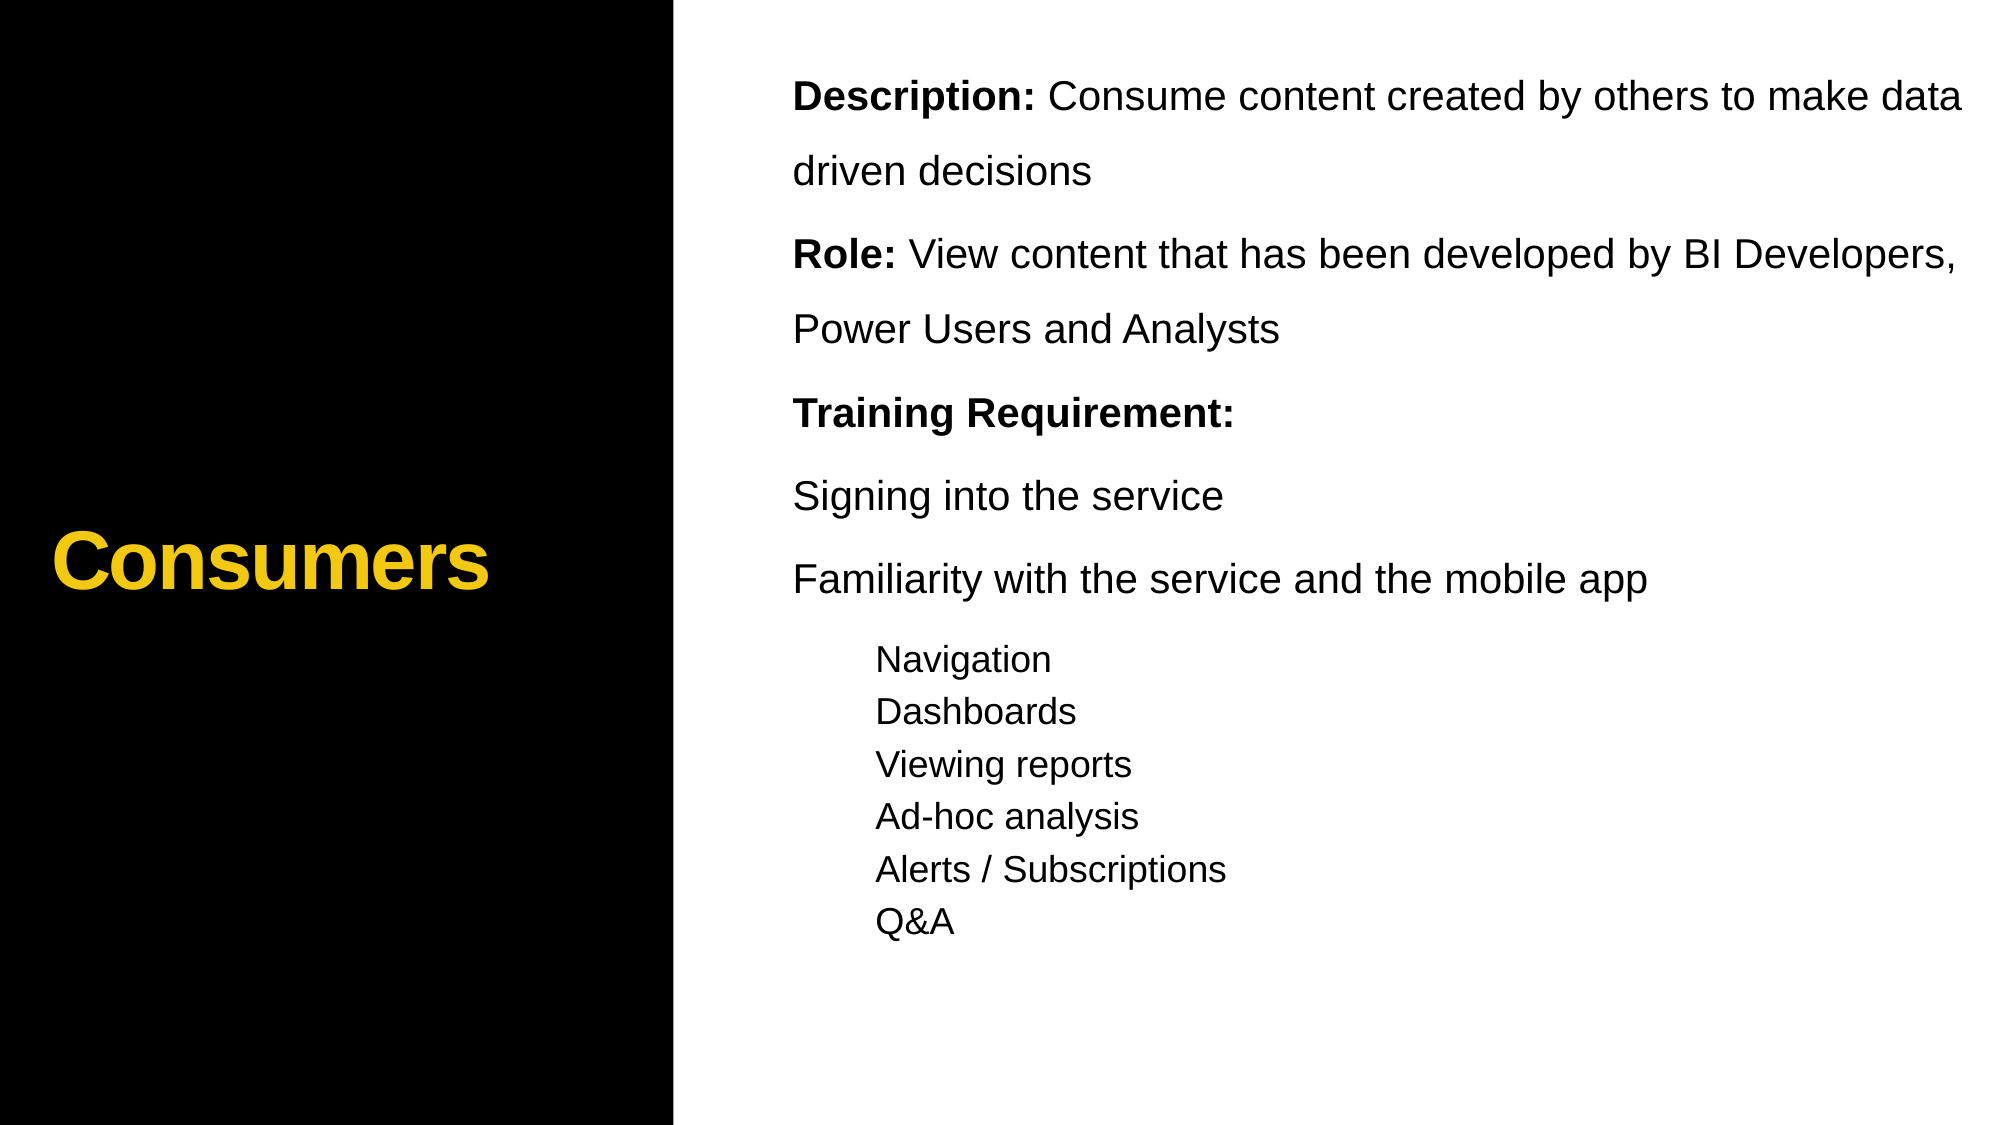

Description: Consume content created by others to make data driven decisions
Role: View content that has been developed by BI Developers, Power Users and Analysts
Training Requirement:
Signing into the service
Familiarity with the service and the mobile app
Navigation
Dashboards
Viewing reports
Ad-hoc analysis
Alerts / Subscriptions
Q&A
# Consumers